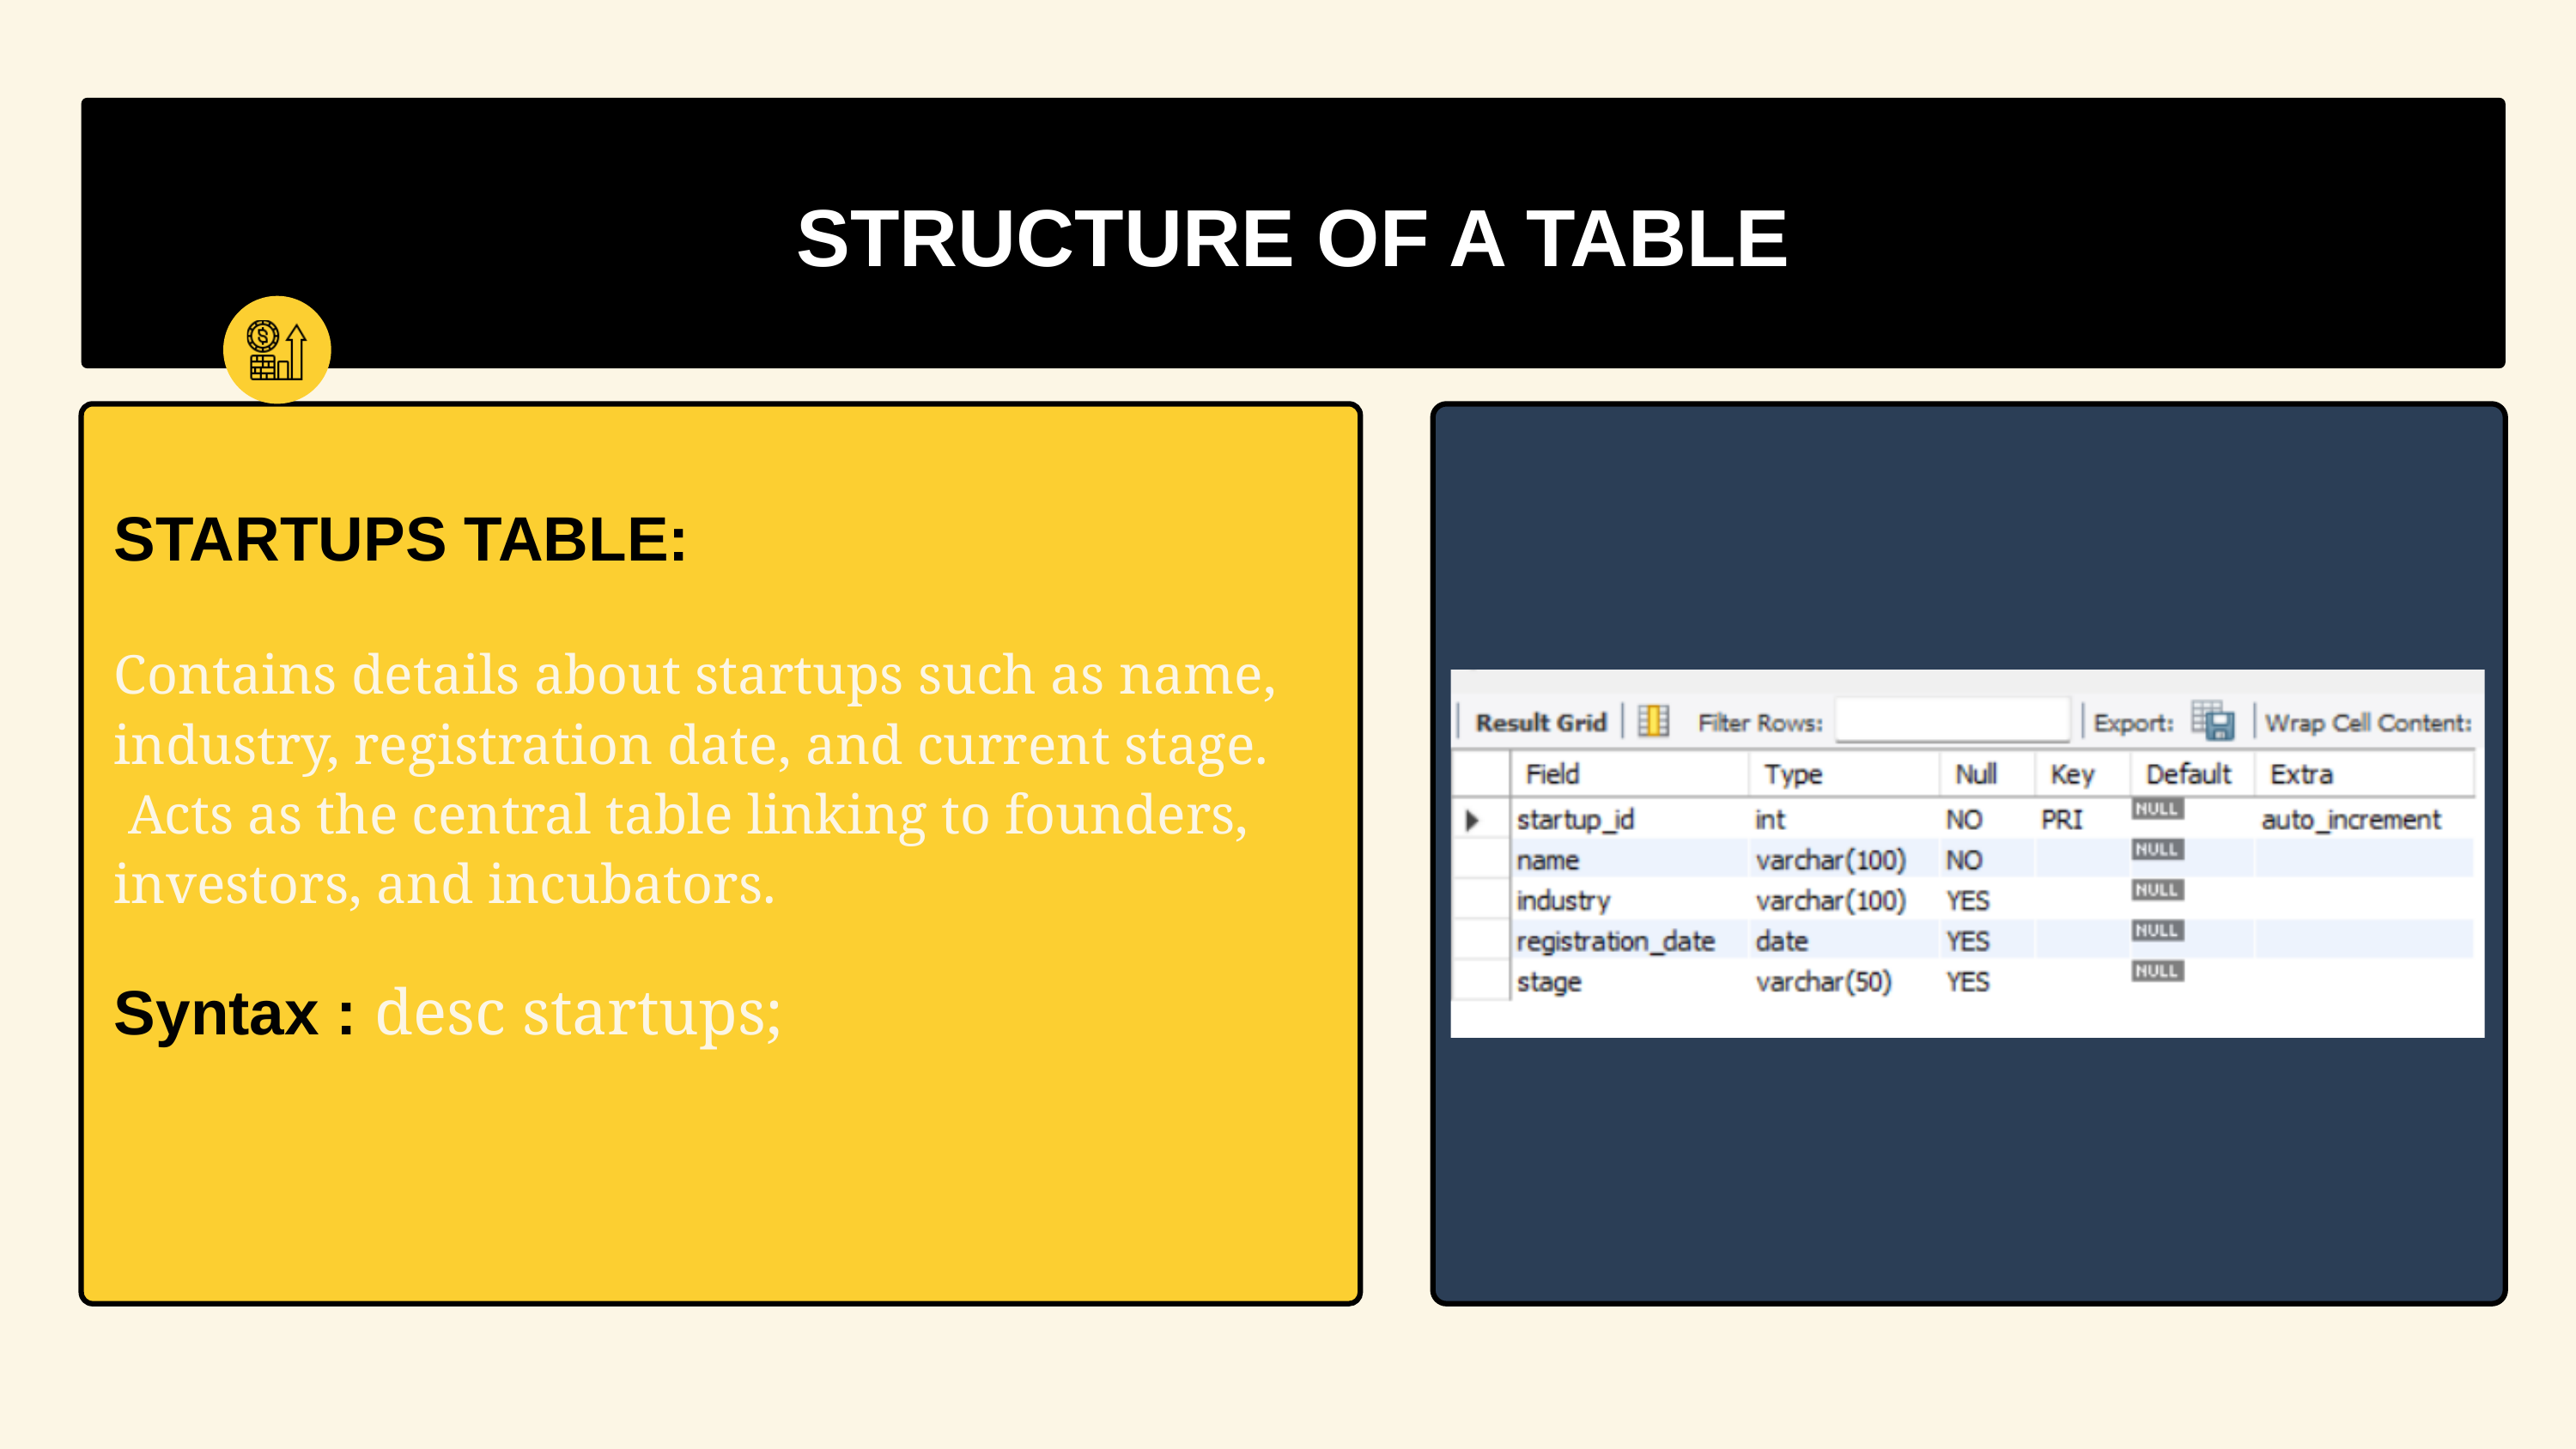

STRUCTURE OF A TABLE

STARTUPS TABLE:

Contains details about startups such as name, industry, registration date, and current stage.
 Acts as the central table linking to founders, investors, and incubators.

Syntax : desc startups;